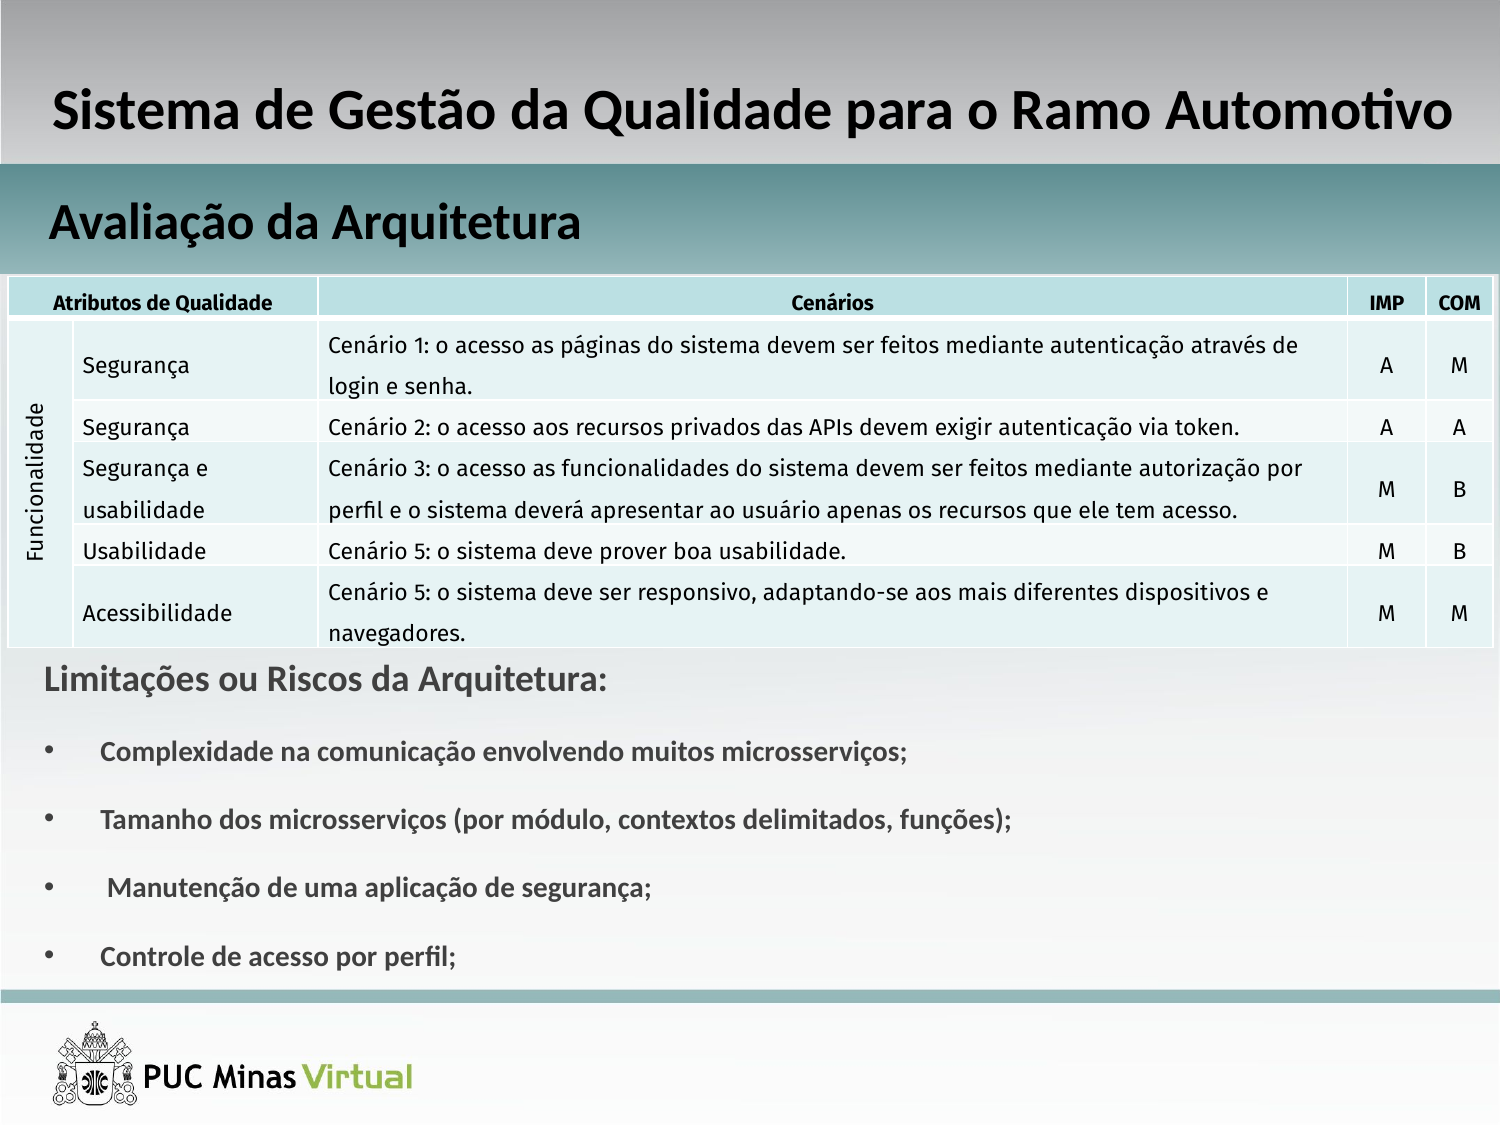

Sistema de Gestão da Qualidade para o Ramo Automotivo

Avaliação da Arquitetura

| Atributos de Qualidade |  | Cenários | IMP | COM |
| --- | --- | --- | --- | --- |
| Funcionalidade | Segurança | Cenário 1: o acesso as páginas do sistema devem ser feitos mediante autenticação através de login e senha. | A | M |
|  | Segurança | Cenário 2: o acesso aos recursos privados das APIs devem exigir autenticação via token. | A | A |
|  | Segurança e usabilidade | Cenário 3: o acesso as funcionalidades do sistema devem ser feitos mediante autorização por perfil e o sistema deverá apresentar ao usuário apenas os recursos que ele tem acesso. | M | B |
|  | Usabilidade | Cenário 5: o sistema deve prover boa usabilidade. | M | B |
|  | Acessibilidade | Cenário 5: o sistema deve ser responsivo, adaptando-se aos mais diferentes dispositivos e navegadores. | M | M |
Limitações ou Riscos da Arquitetura:
Complexidade na comunicação envolvendo muitos microsserviços;
Tamanho dos microsserviços (por módulo, contextos delimitados, funções);
 Manutenção de uma aplicação de segurança;
Controle de acesso por perfil;